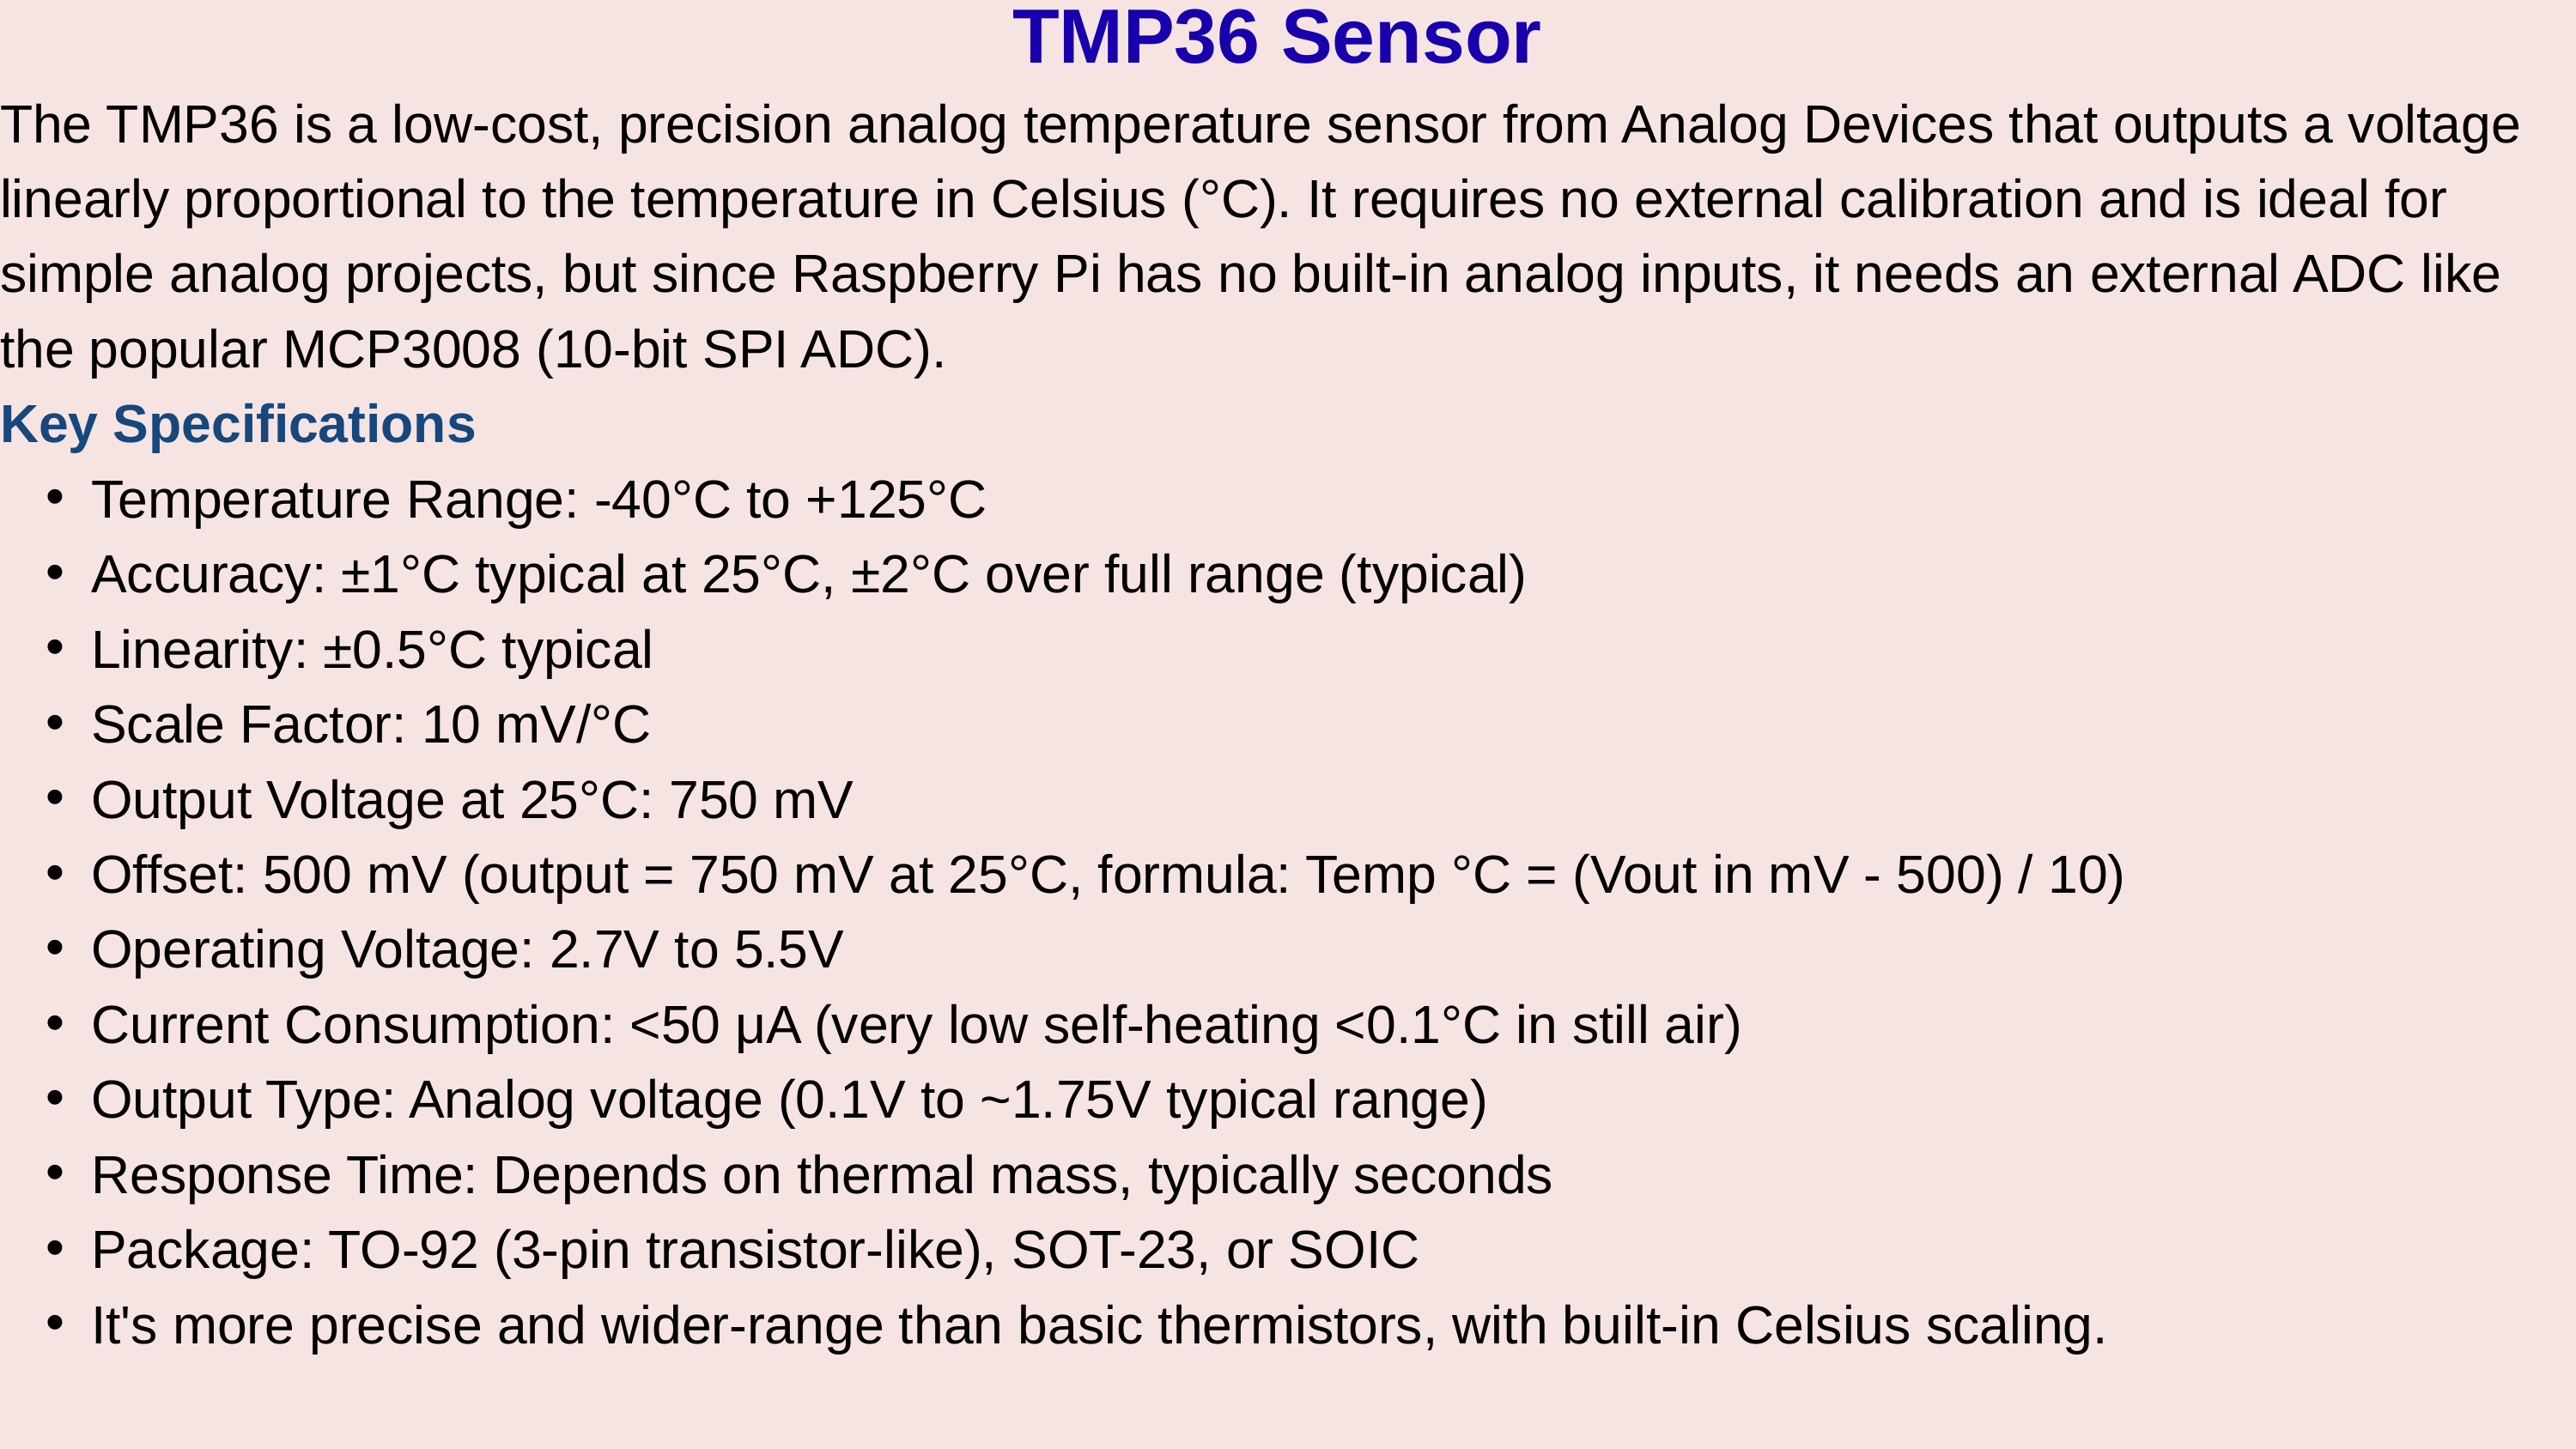

TMP36 Sensor
The TMP36 is a low-cost, precision analog temperature sensor from Analog Devices that outputs a voltage linearly proportional to the temperature in Celsius (°C). It requires no external calibration and is ideal for simple analog projects, but since Raspberry Pi has no built-in analog inputs, it needs an external ADC like the popular MCP3008 (10-bit SPI ADC).
Key Specifications
Temperature Range: -40°C to +125°C
Accuracy: ±1°C typical at 25°C, ±2°C over full range (typical)
Linearity: ±0.5°C typical
Scale Factor: 10 mV/°C
Output Voltage at 25°C: 750 mV
Offset: 500 mV (output = 750 mV at 25°C, formula: Temp °C = (Vout in mV - 500) / 10)
Operating Voltage: 2.7V to 5.5V
Current Consumption: <50 μA (very low self-heating <0.1°C in still air)
Output Type: Analog voltage (0.1V to ~1.75V typical range)
Response Time: Depends on thermal mass, typically seconds
Package: TO-92 (3-pin transistor-like), SOT-23, or SOIC
It's more precise and wider-range than basic thermistors, with built-in Celsius scaling.